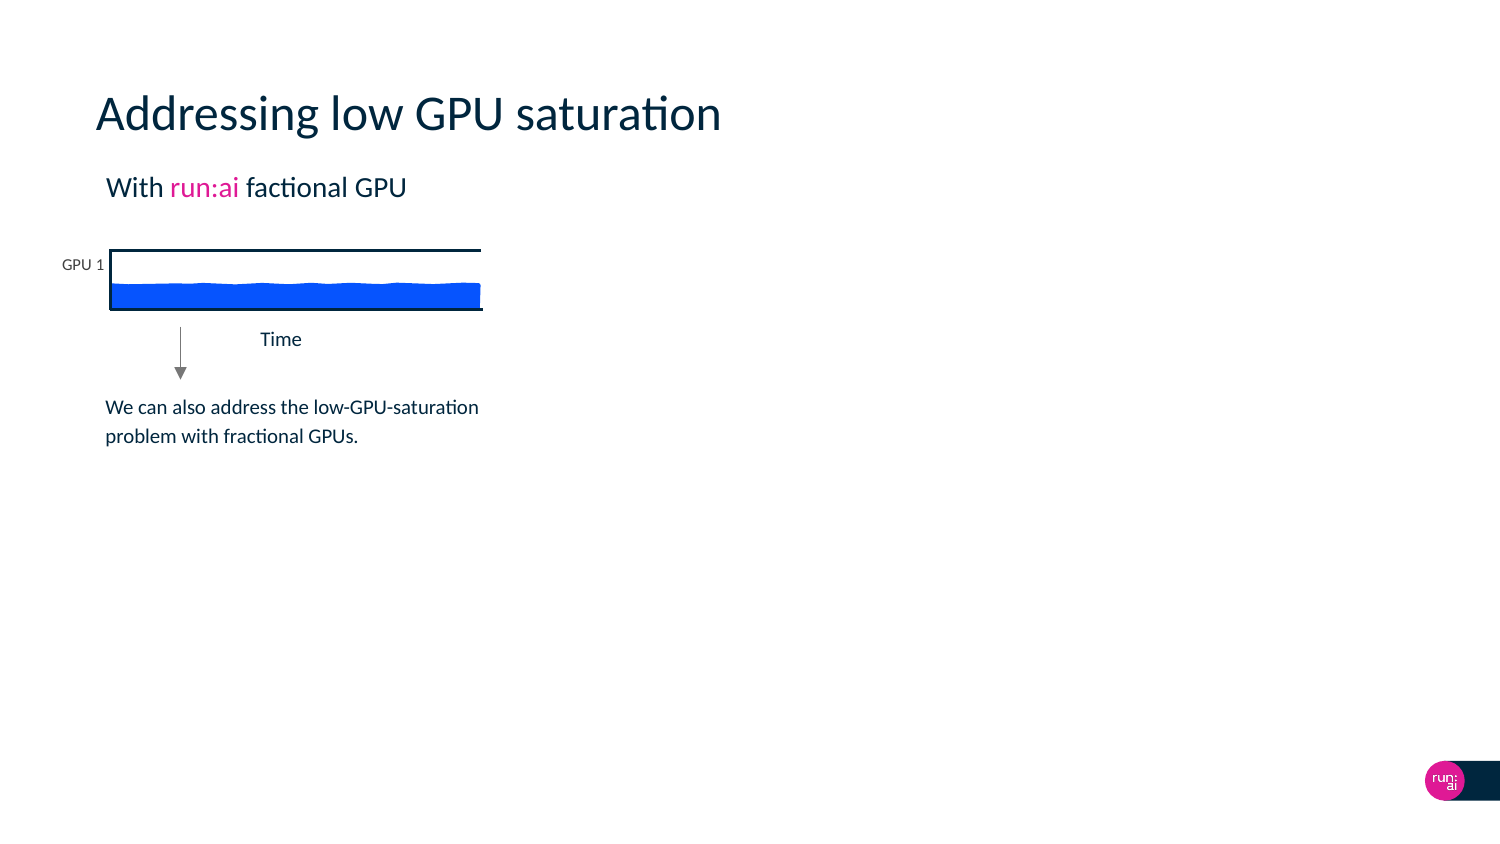

# Addressing low GPU saturation
With run:ai factional GPU
GPU 1

Time
We can also address the low-GPU-saturation problem with fractional GPUs.